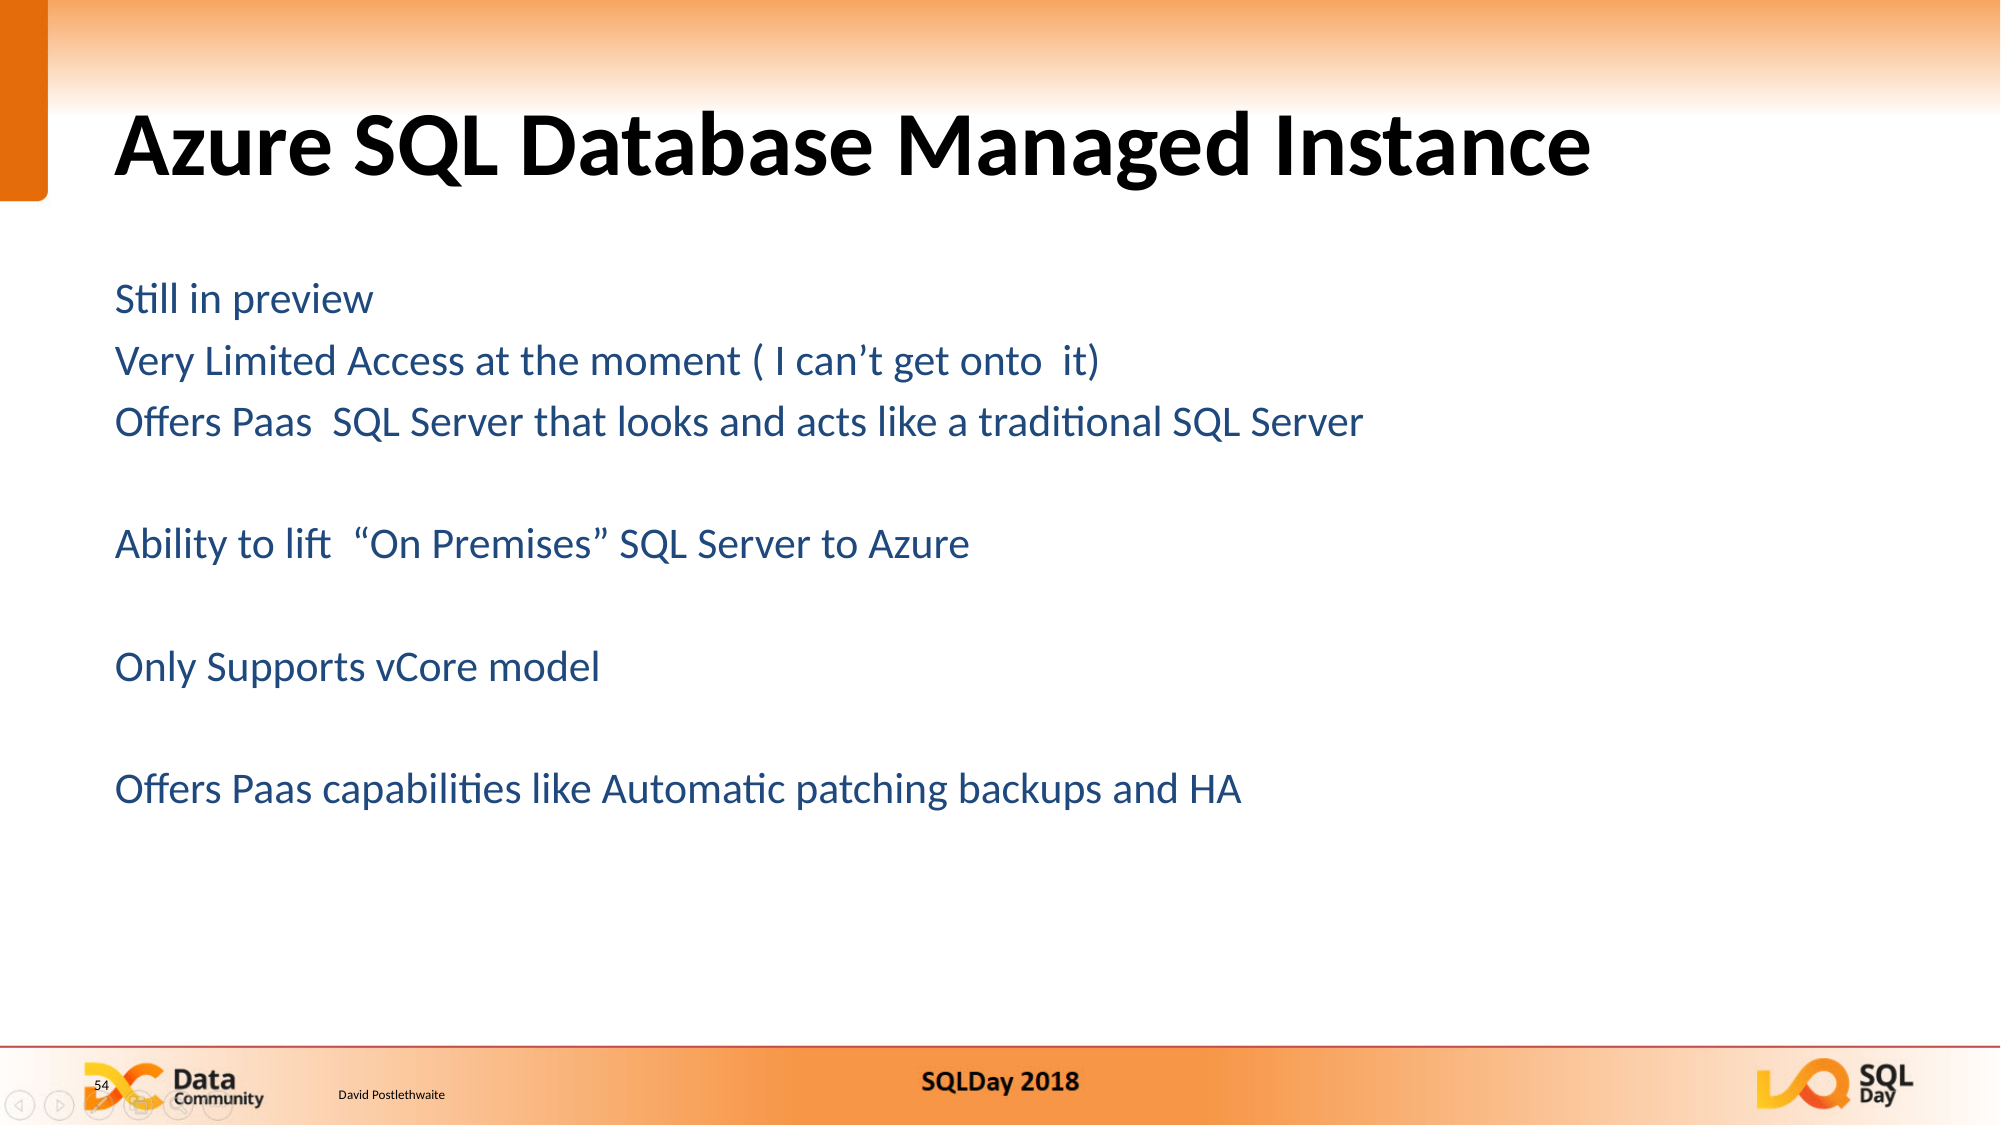

# Azure SQL Database Managed Instance
Still in preview
Very Limited Access at the moment ( I can’t get onto  it)
Offers Paas  SQL Server that looks and acts like a traditional SQL Server

Ability to lift  “On Premises” SQL Server to Azure

Only Supports vCore model

Offers Paas capabilities like Automatic patching backups and HA